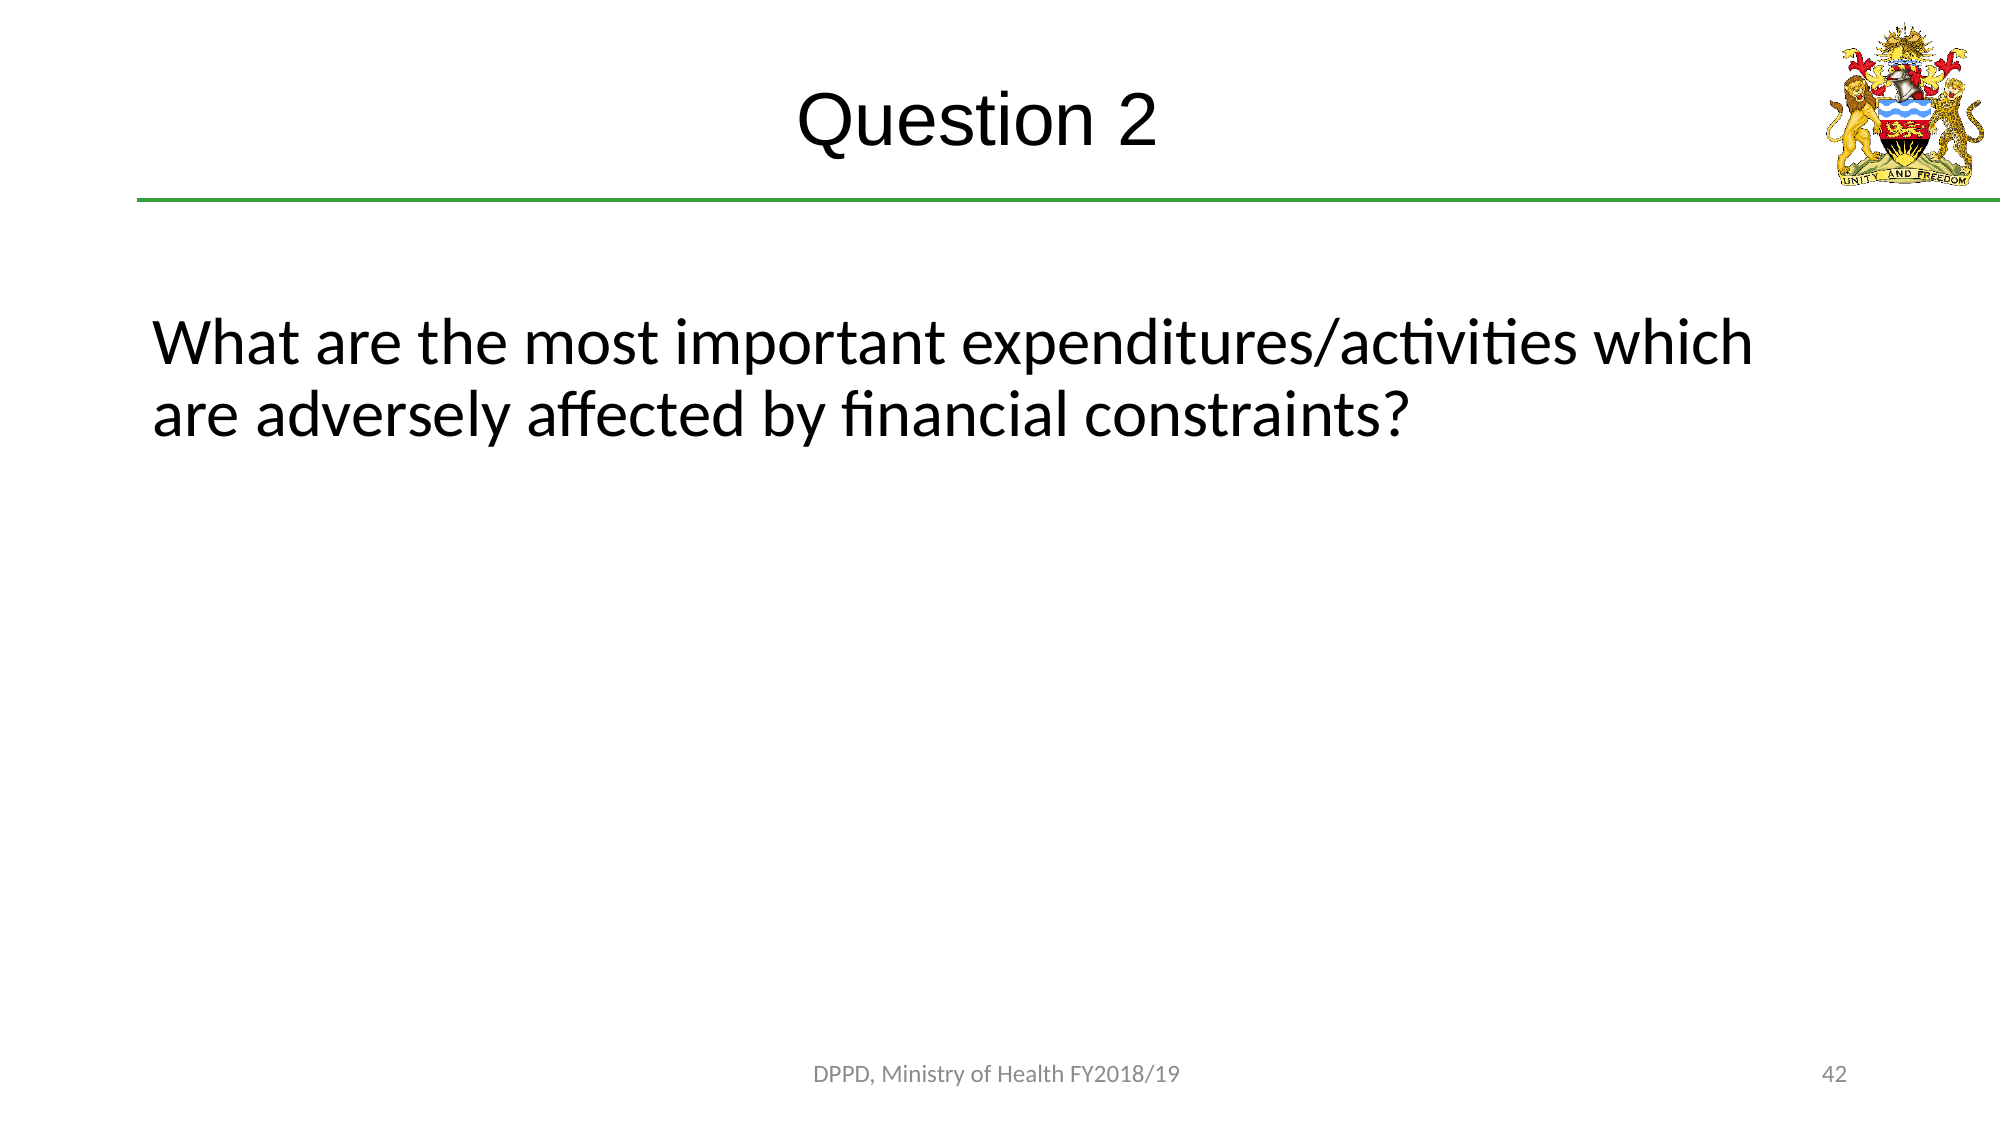

# Question 2
What are the most important expenditures/activities which are adversely affected by financial constraints?

DPPD, Ministry of Health FY2018/19
42